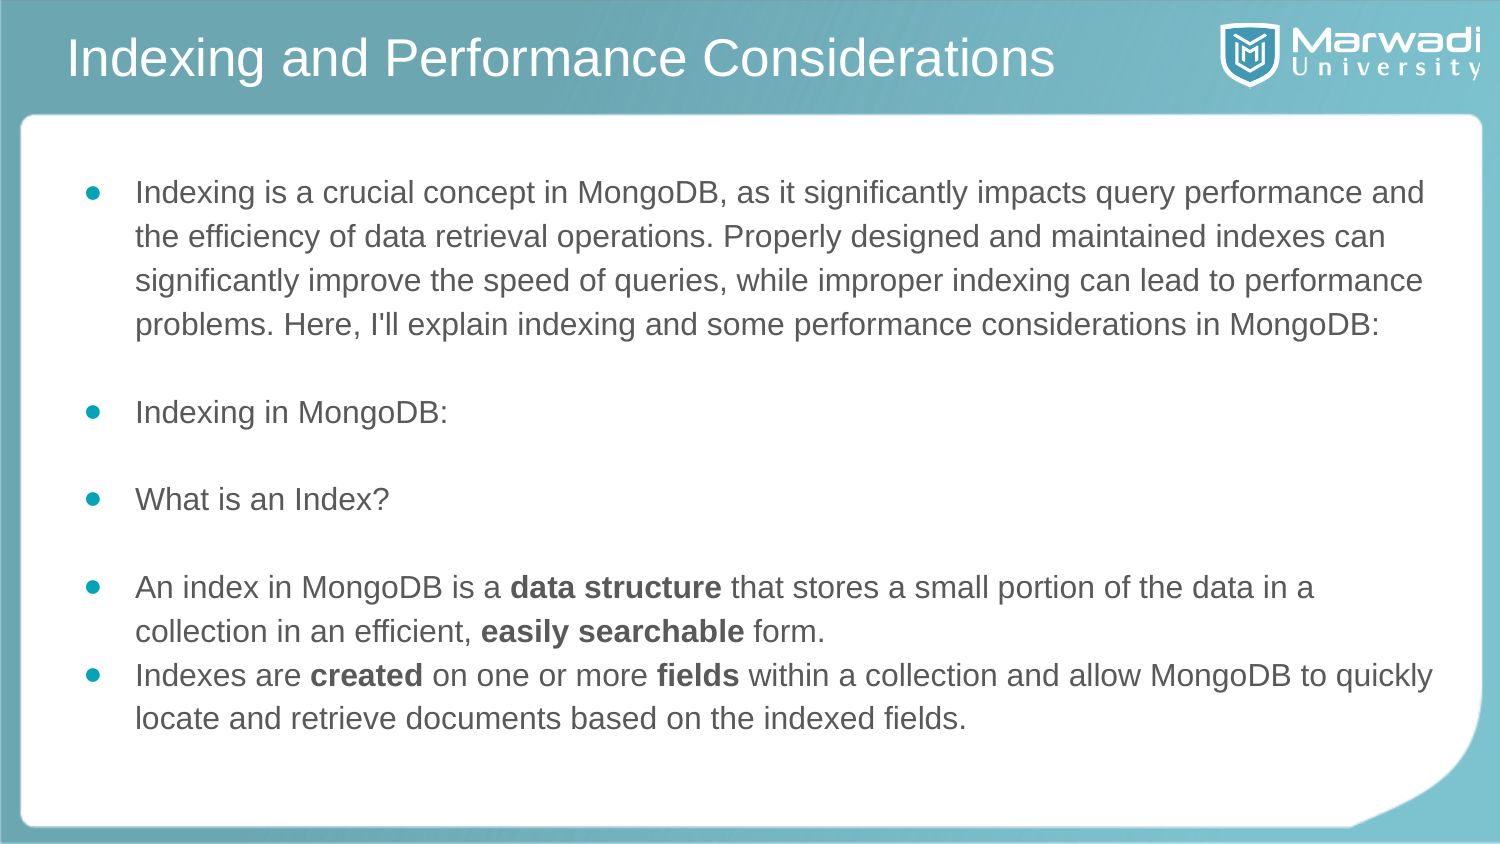

# Indexing and Performance Considerations
Indexing is a crucial concept in MongoDB, as it significantly impacts query performance and the efficiency of data retrieval operations. Properly designed and maintained indexes can significantly improve the speed of queries, while improper indexing can lead to performance problems. Here, I'll explain indexing and some performance considerations in MongoDB:

Indexing in MongoDB:

What is an Index?

An index in MongoDB is a data structure that stores a small portion of the data in a collection in an efficient, easily searchable form.
Indexes are created on one or more fields within a collection and allow MongoDB to quickly locate and retrieve documents based on the indexed fields.